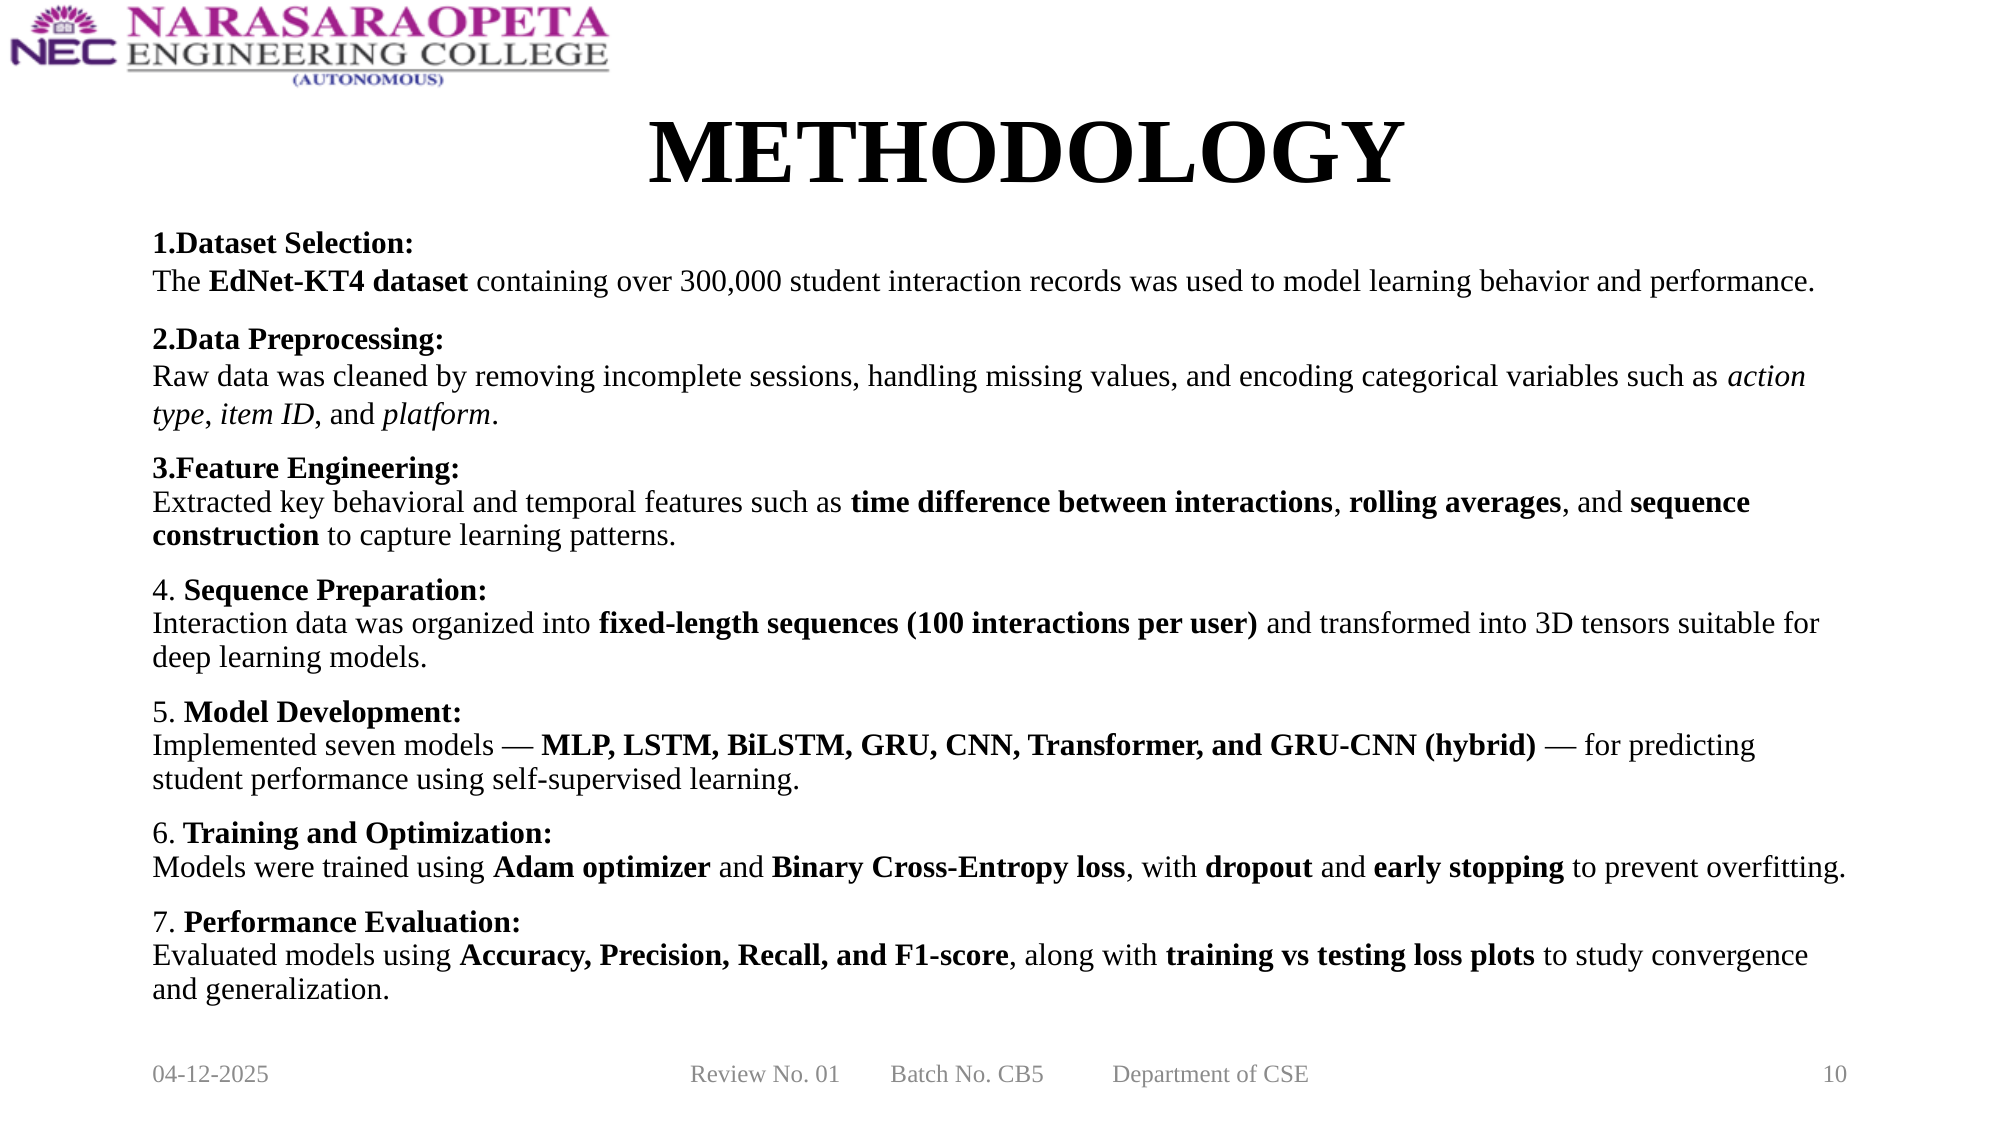

# METHODOLOGY
1.Dataset Selection:
The EdNet-KT4 dataset containing over 300,000 student interaction records was used to model learning behavior and performance.
2.Data Preprocessing:
Raw data was cleaned by removing incomplete sessions, handling missing values, and encoding categorical variables such as action type, item ID, and platform.
3.Feature Engineering:
Extracted key behavioral and temporal features such as time difference between interactions, rolling averages, and sequence construction to capture learning patterns.
4. Sequence Preparation:
Interaction data was organized into fixed-length sequences (100 interactions per user) and transformed into 3D tensors suitable for deep learning models.
5. Model Development:
Implemented seven models — MLP, LSTM, BiLSTM, GRU, CNN, Transformer, and GRU-CNN (hybrid) — for predicting student performance using self-supervised learning.
6. Training and Optimization:
Models were trained using Adam optimizer and Binary Cross-Entropy loss, with dropout and early stopping to prevent overfitting.
7. Performance Evaluation:
Evaluated models using Accuracy, Precision, Recall, and F1-score, along with training vs testing loss plots to study convergence and generalization.

04-12-2025
Review No. 01        Batch No. CB5           Department of CSE
10